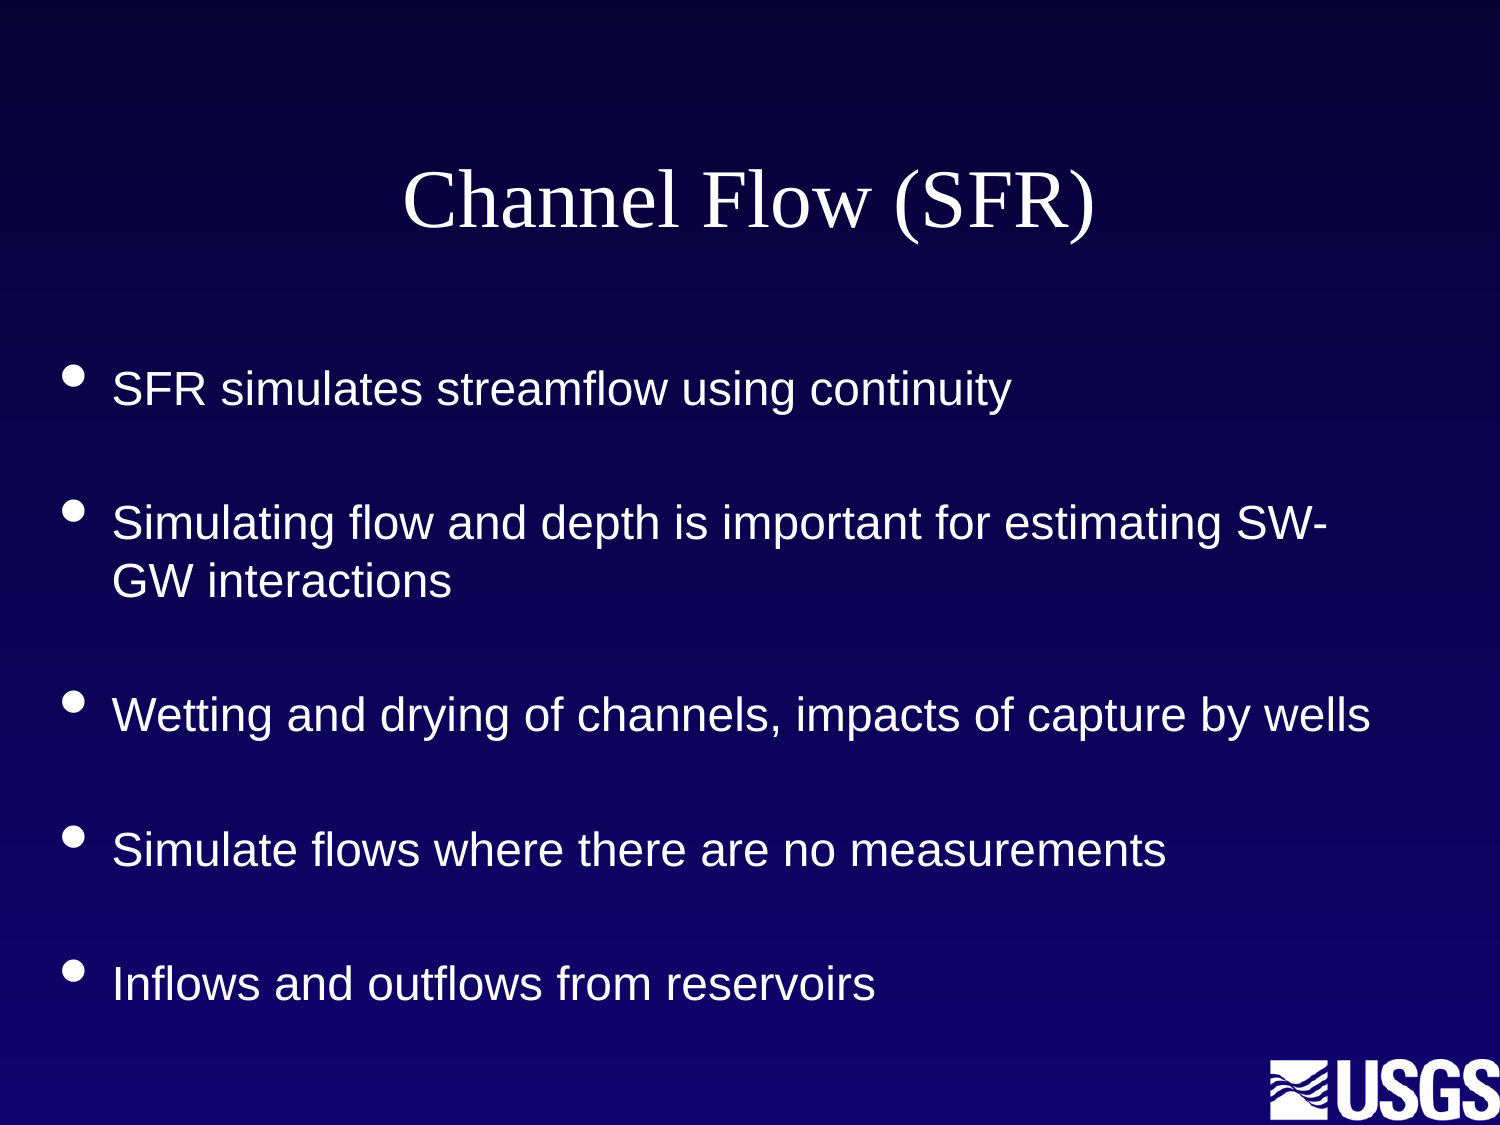

# Channel Flow (SFR)
SFR simulates streamflow using continuity

Simulating flow and depth is important for estimating SW-GW interactions

Wetting and drying of channels, impacts of capture by wells

Simulate flows where there are no measurements

Inflows and outflows from reservoirs